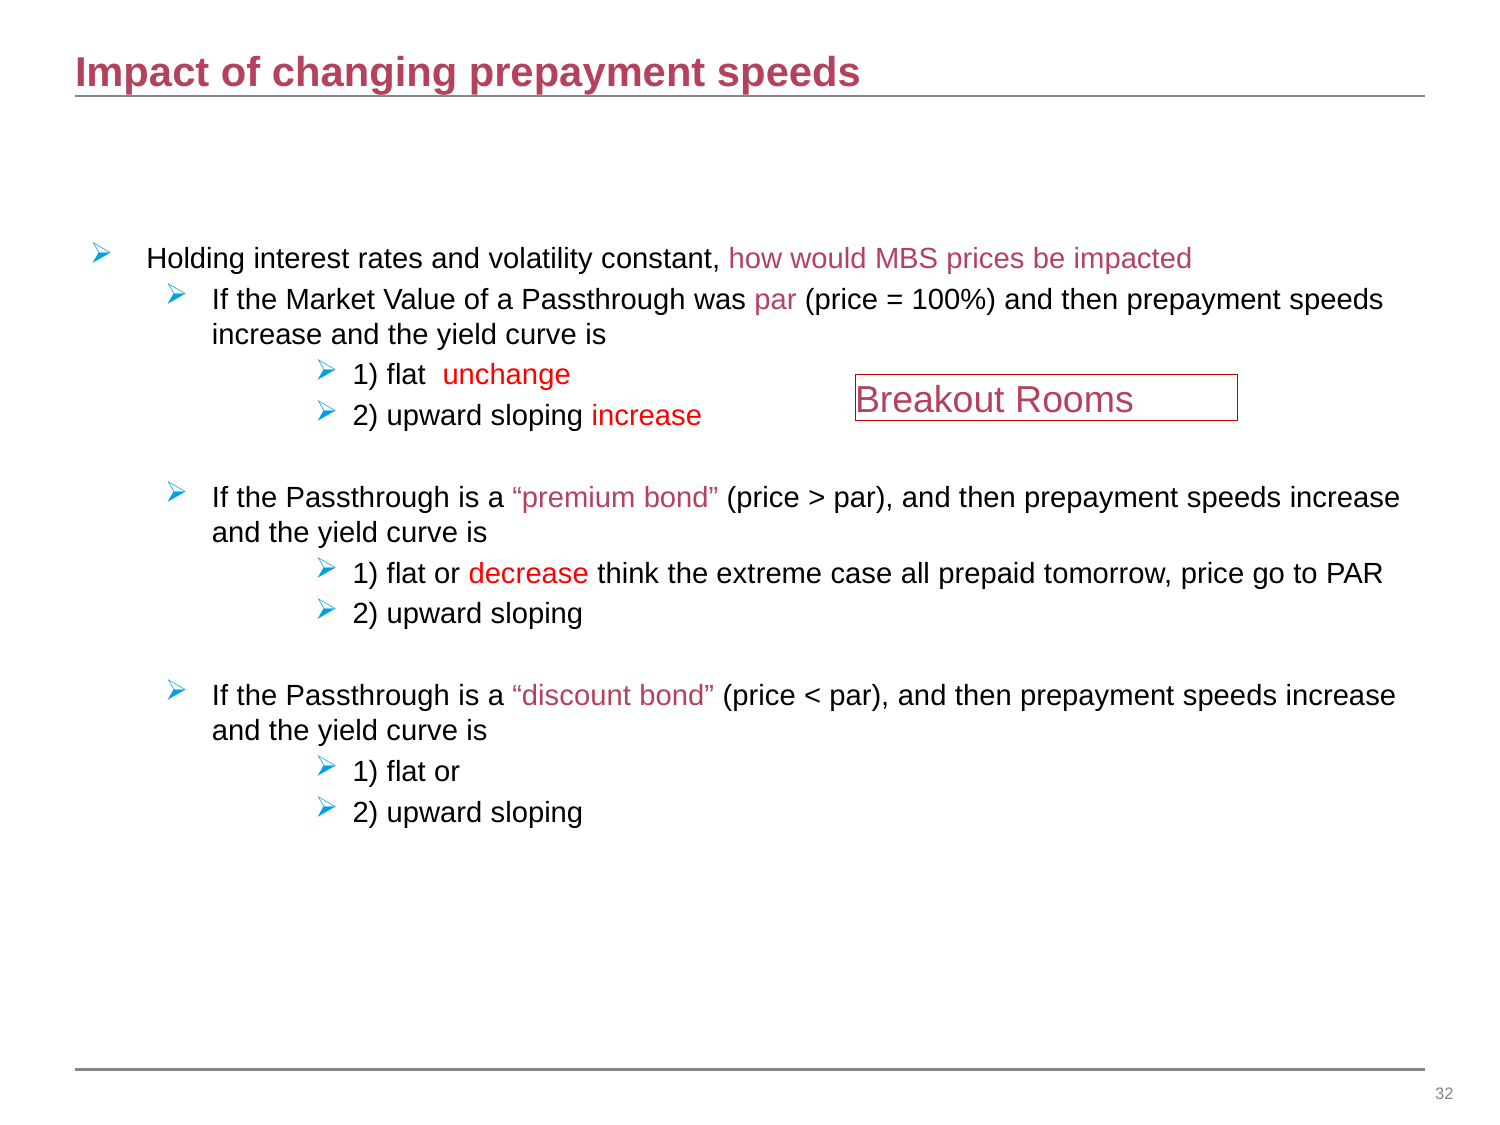

# Impact of changing prepayment speeds
Holding interest rates and volatility constant, how would MBS prices be impacted
If the Market Value of a Passthrough was par (price = 100%) and then prepayment speeds increase and the yield curve is
1) flat  unchange
2) upward sloping increase

If the Passthrough is a “premium bond” (price > par), and then prepayment speeds increase and the yield curve is
1) flat or decrease think the extreme case all prepaid tomorrow, price go to PAR
2) upward sloping

If the Passthrough is a “discount bond” (price < par), and then prepayment speeds increase and the yield curve is
1) flat or
2) upward sloping

Breakout Rooms